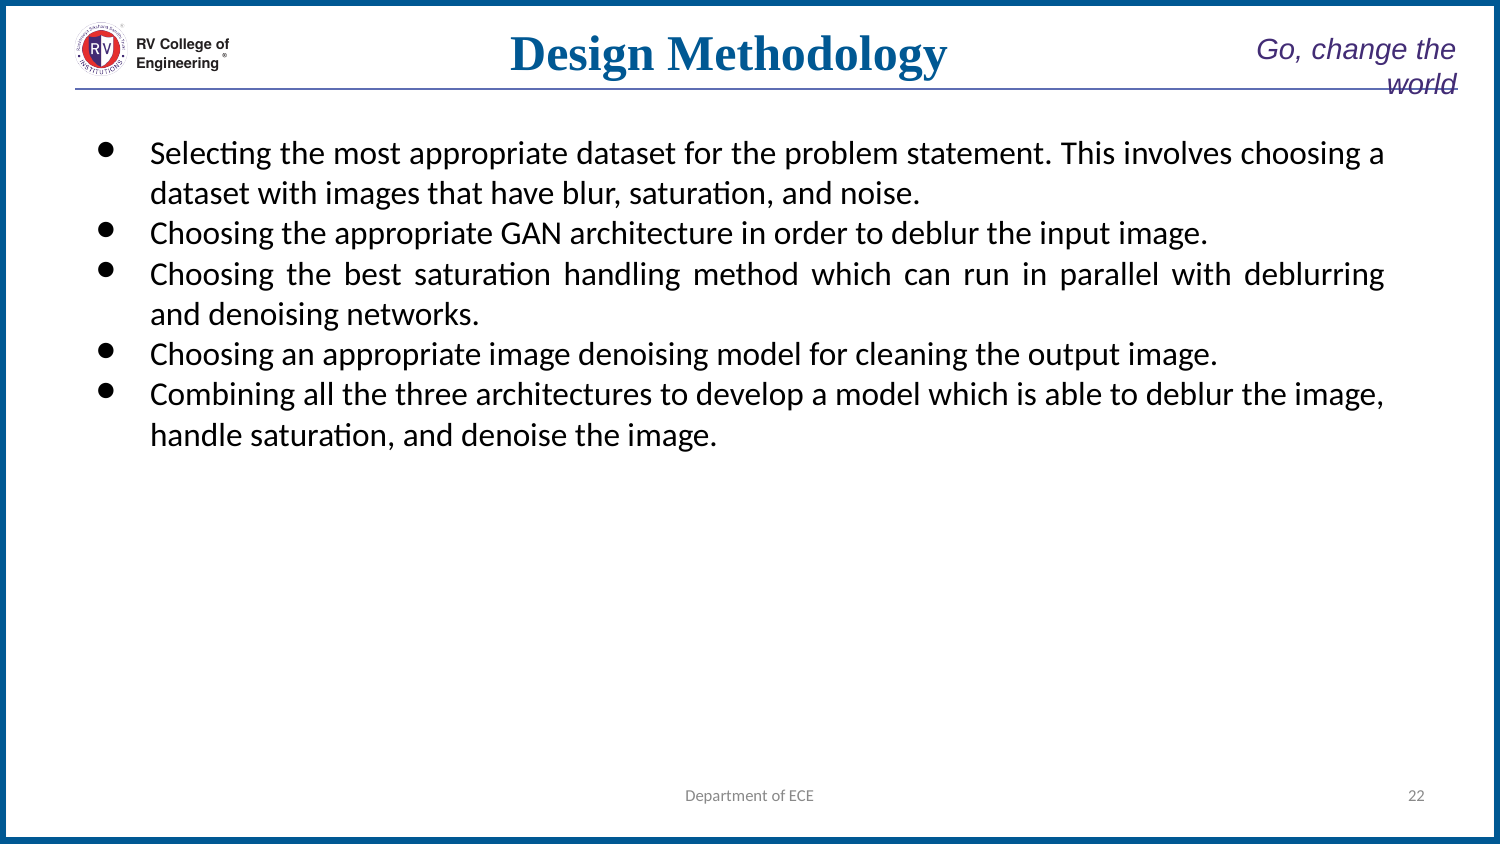

Design Methodology

# Go, change the world
RV College of
Engineering

Selecting the most appropriate dataset for the problem statement. This involves choosing a dataset with images that have blur, saturation, and noise.
Choosing the appropriate GAN architecture in order to deblur the input image.
Choosing the best saturation handling method which can run in parallel with deblurring and denoising networks.
Choosing an appropriate image denoising model for cleaning the output image.
Combining all the three architectures to develop a model which is able to deblur the image, handle saturation, and denoise the image.

Department of ECE
22